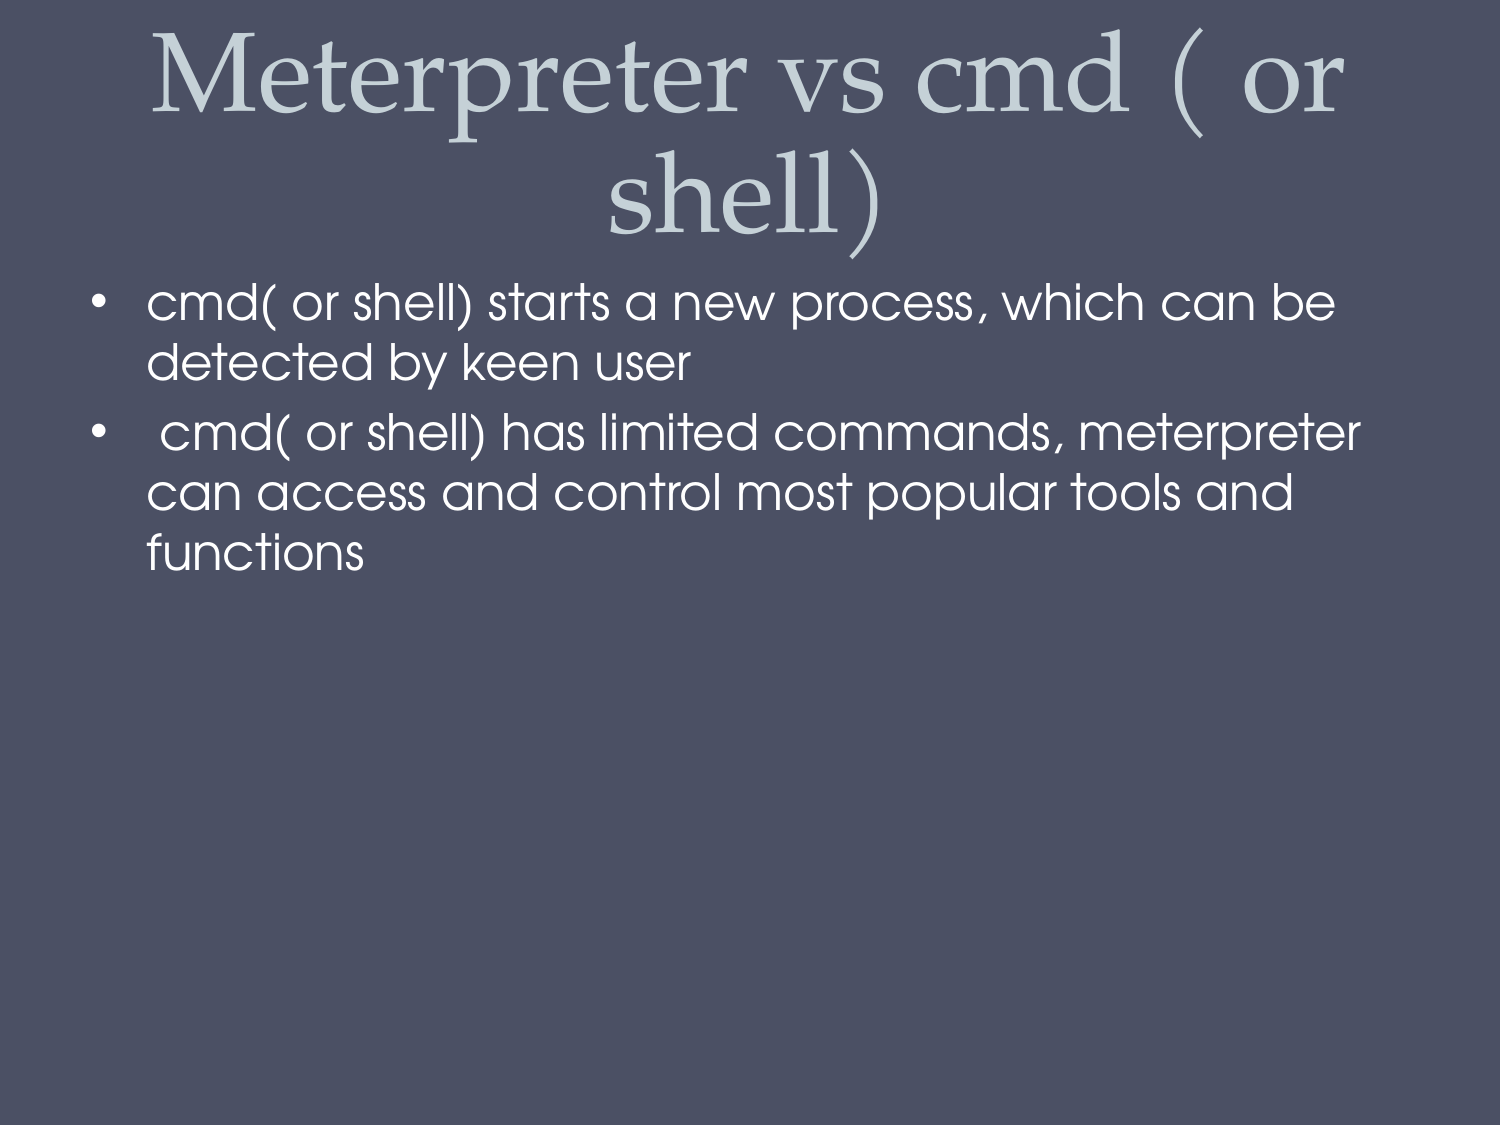

# Meterpreter vs cmd ( or shell)
cmd( or shell) starts a new process, which can be detected by keen user
 cmd( or shell) has limited commands, meterpreter can access and control most popular tools and functions